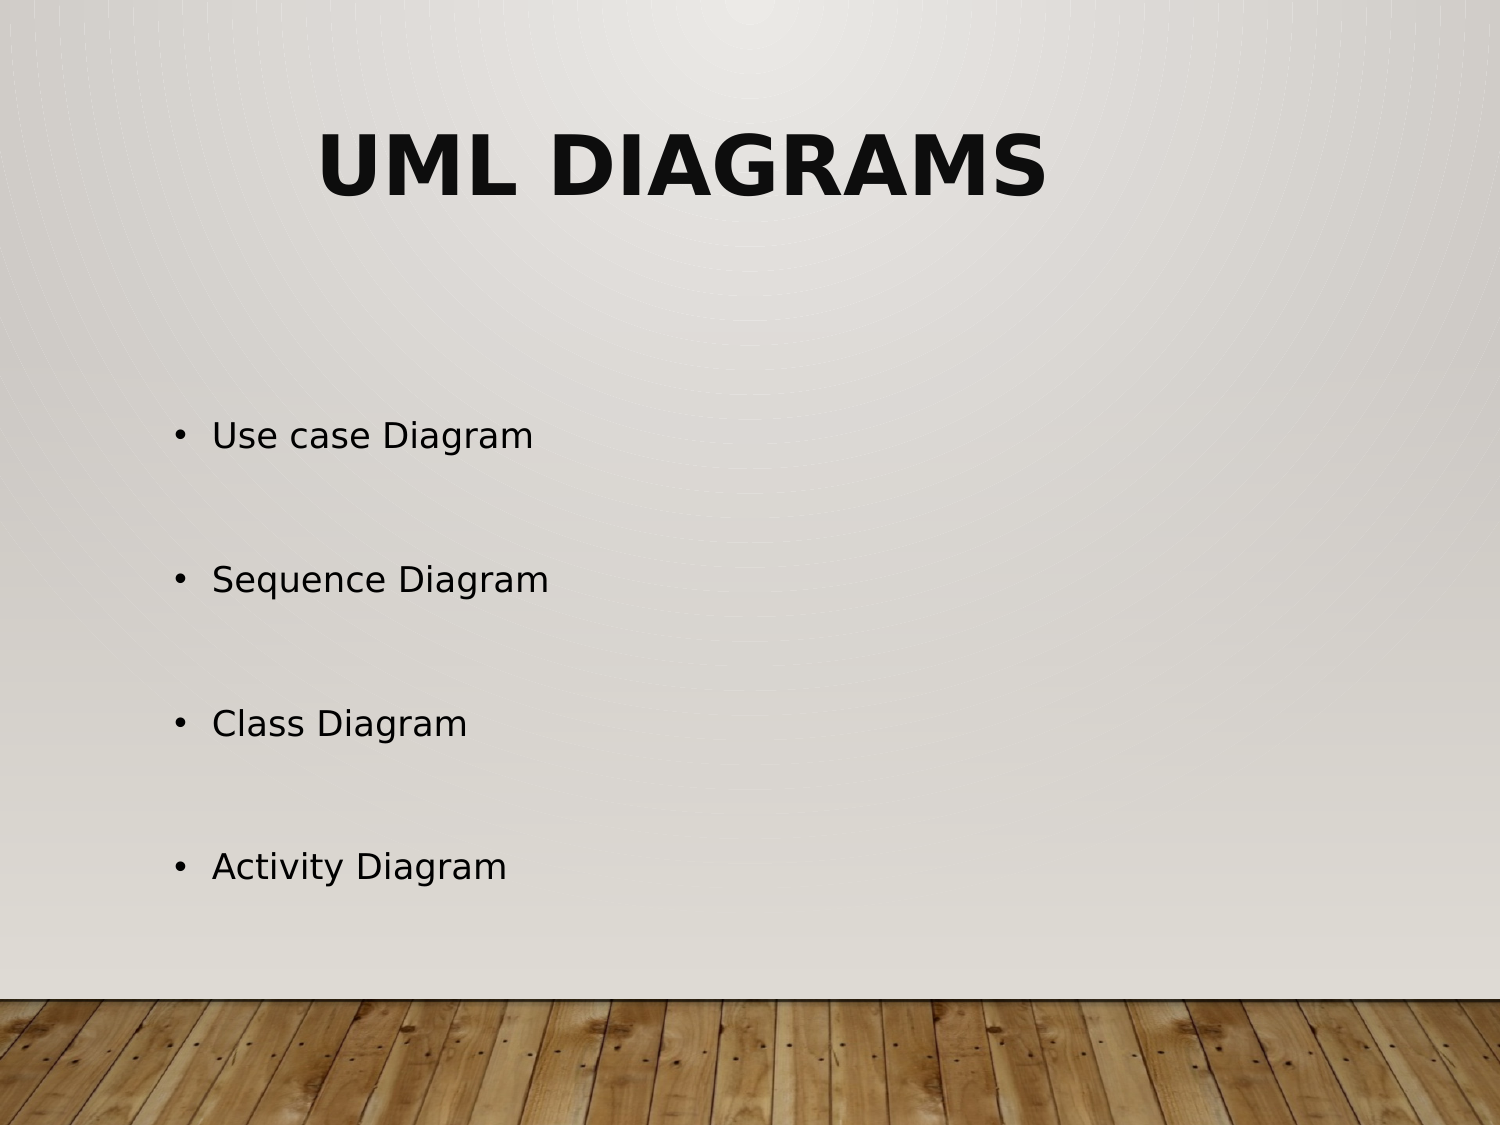

UML dIagrams
Use case Diagram

Sequence Diagram

Class Diagram

Activity Diagram